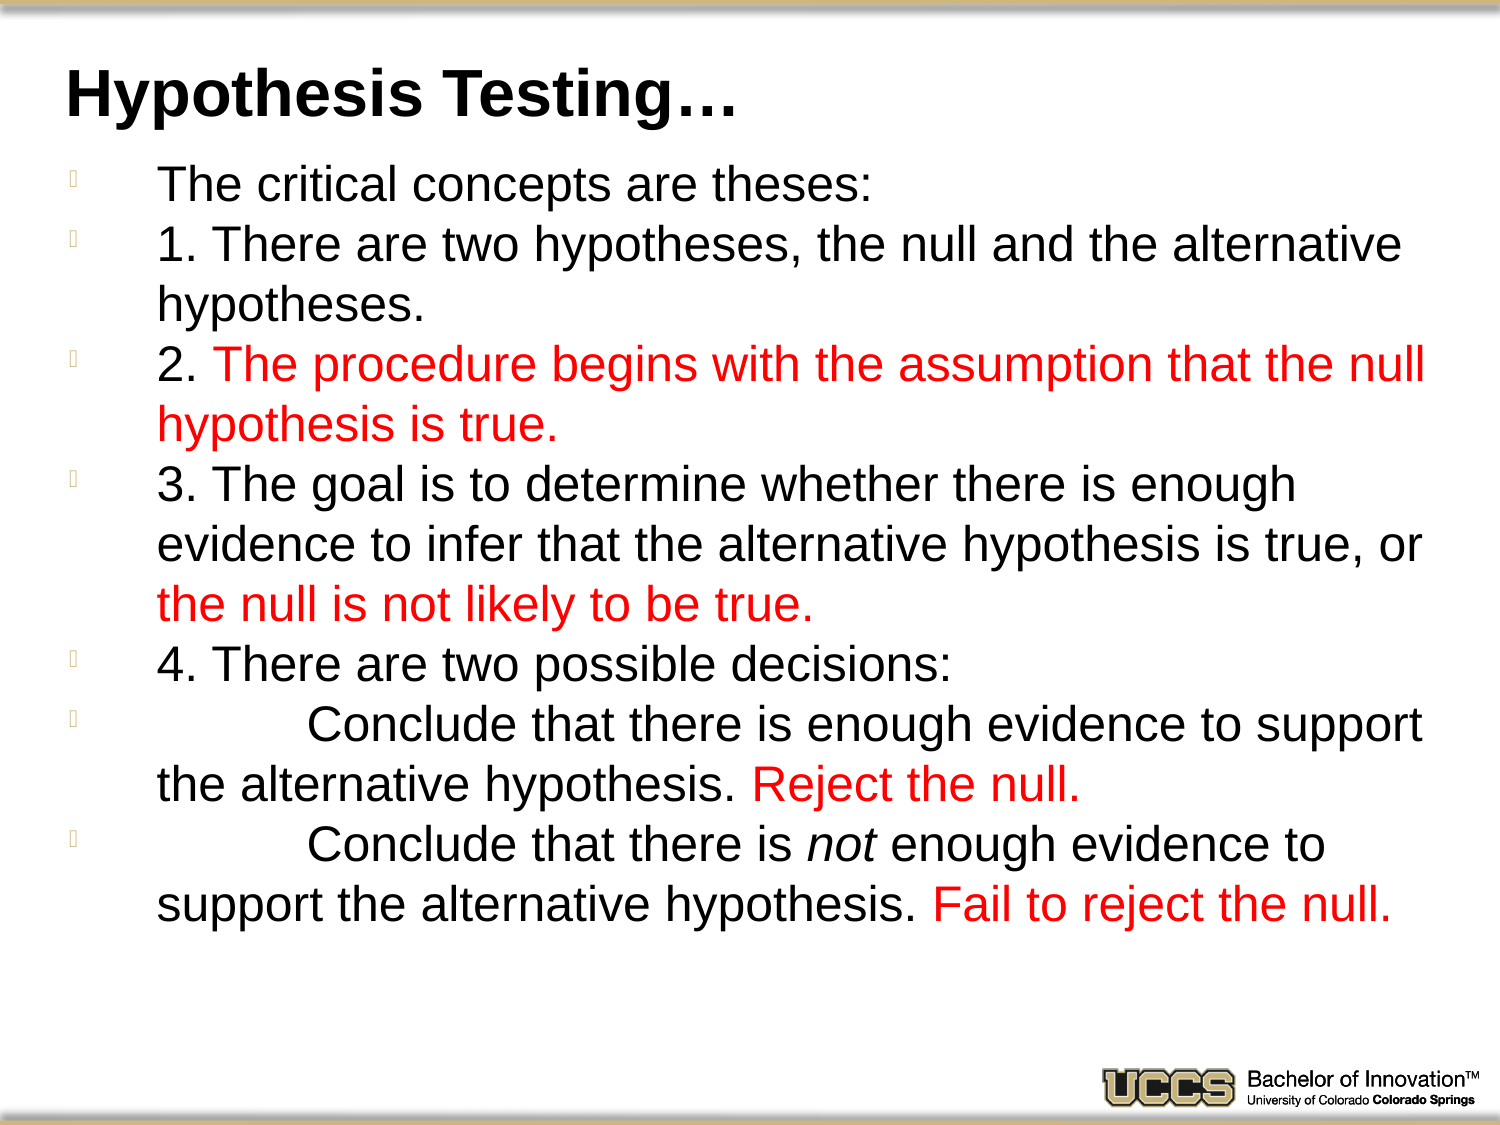

# Hypothesis Testing…
The critical concepts are theses:
1. There are two hypotheses, the null and the alternative hypotheses.
2. The procedure begins with the assumption that the null hypothesis is true.
3. The goal is to determine whether there is enough evidence to infer that the alternative hypothesis is true, or the null is not likely to be true.
4. There are two possible decisions:
	Conclude that there is enough evidence to support the alternative hypothesis. Reject the null.
	Conclude that there is not enough evidence to support the alternative hypothesis. Fail to reject the null.